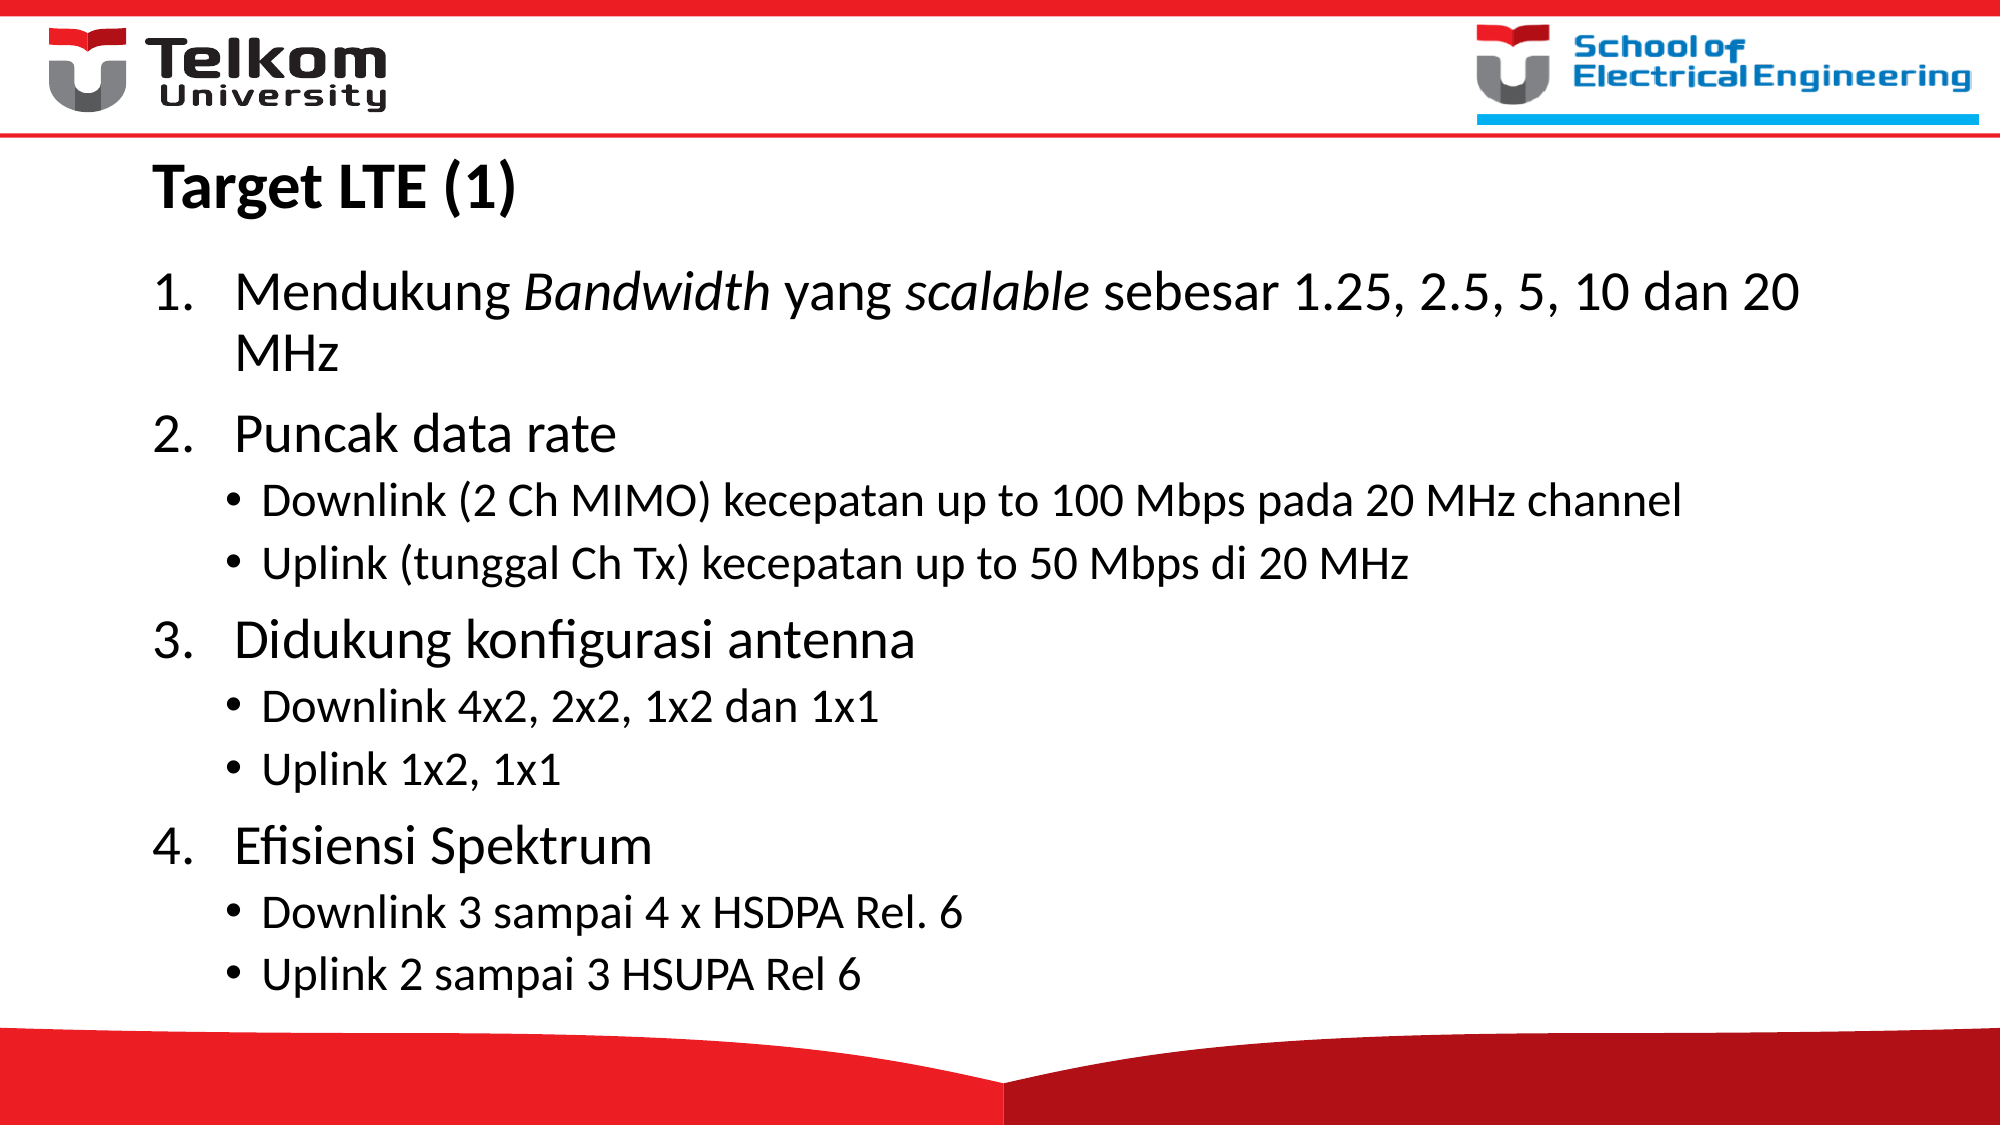

# Target LTE (1)
Mendukung Bandwidth yang scalable sebesar 1.25, 2.5, 5, 10 dan 20 MHz
Puncak data rate
Downlink (2 Ch MIMO) kecepatan up to 100 Mbps pada 20 MHz channel
Uplink (tunggal Ch Tx) kecepatan up to 50 Mbps di 20 MHz
Didukung konfigurasi antenna
Downlink 4x2, 2x2, 1x2 dan 1x1
Uplink 1x2, 1x1
Efisiensi Spektrum
Downlink 3 sampai 4 x HSDPA Rel. 6
Uplink 2 sampai 3 HSUPA Rel 6